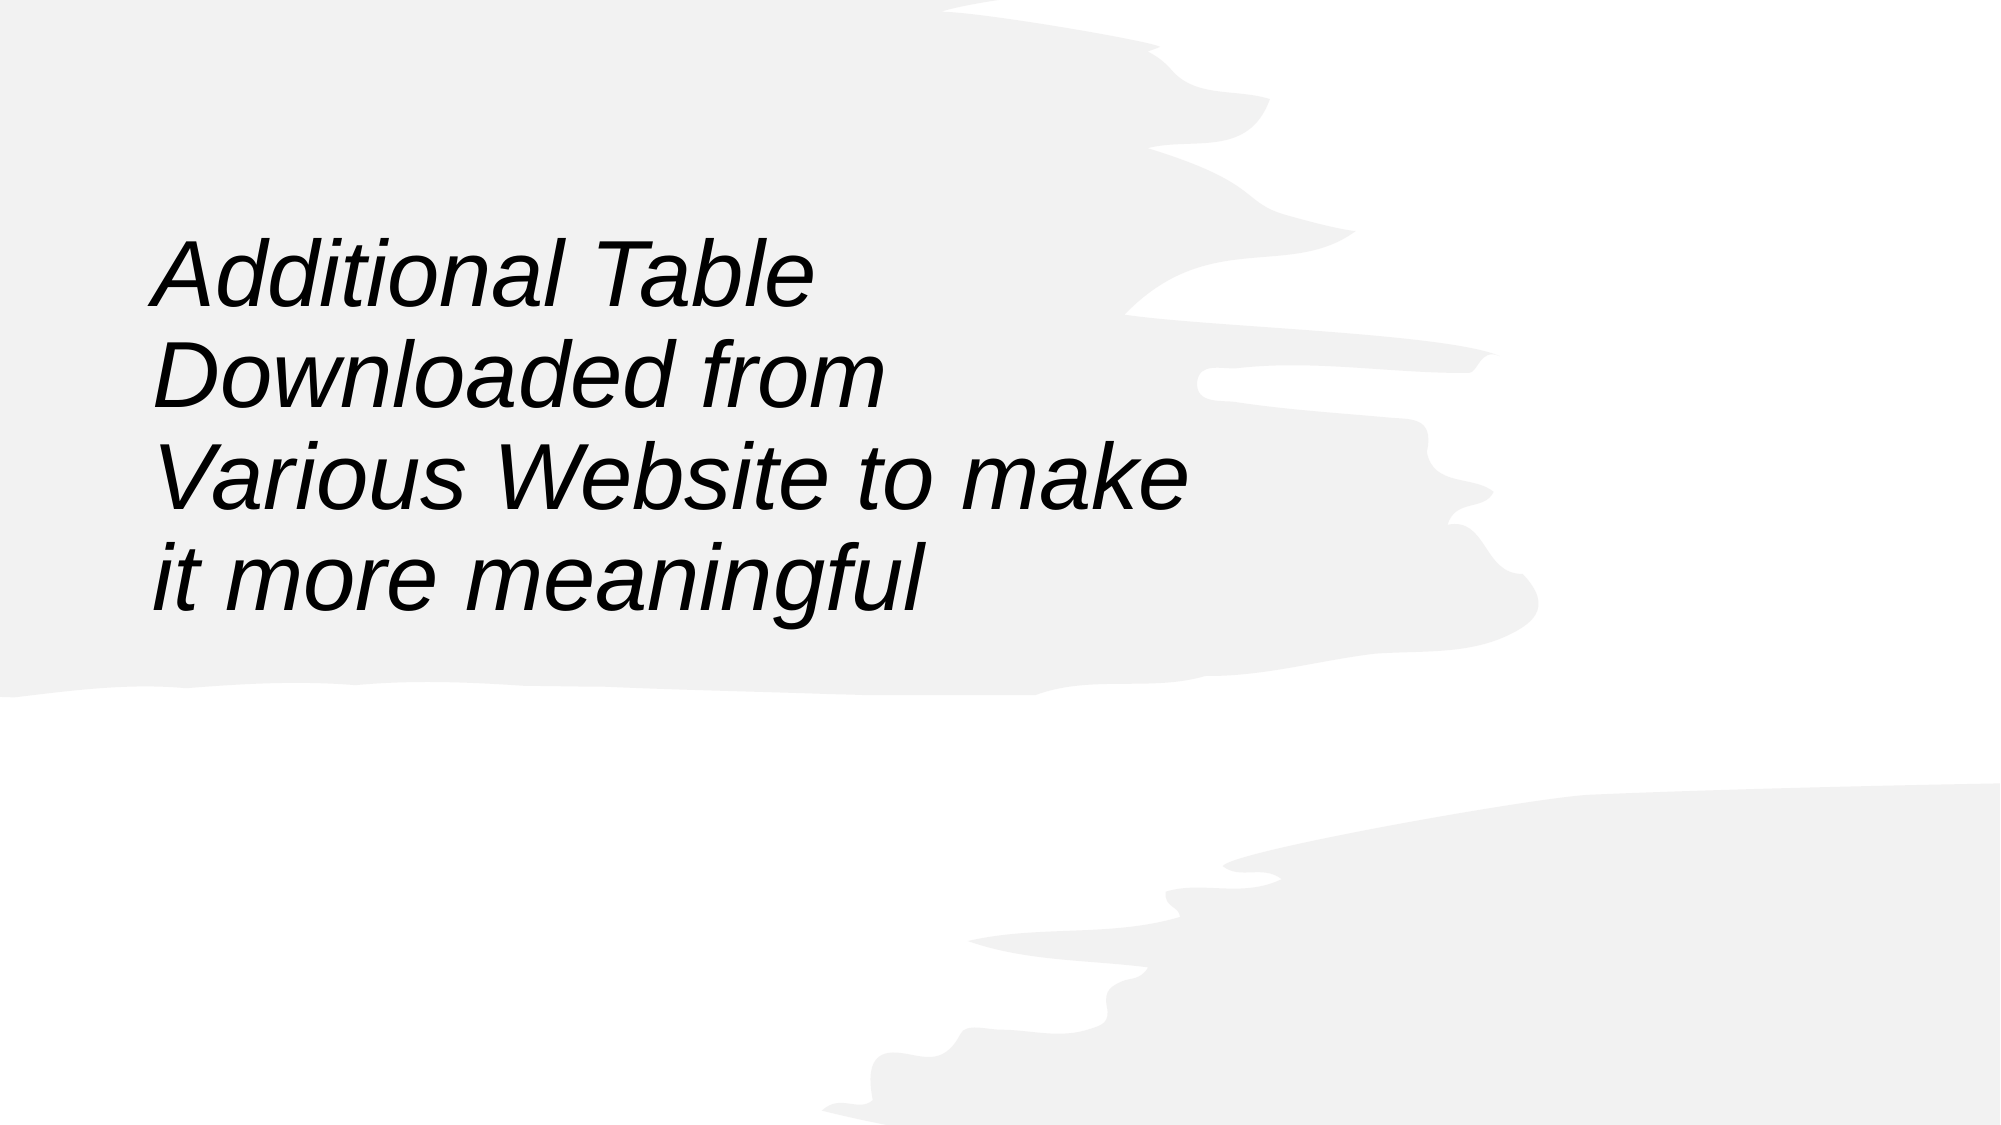

# Additional Table Downloaded from Various Website to make it more meaningful